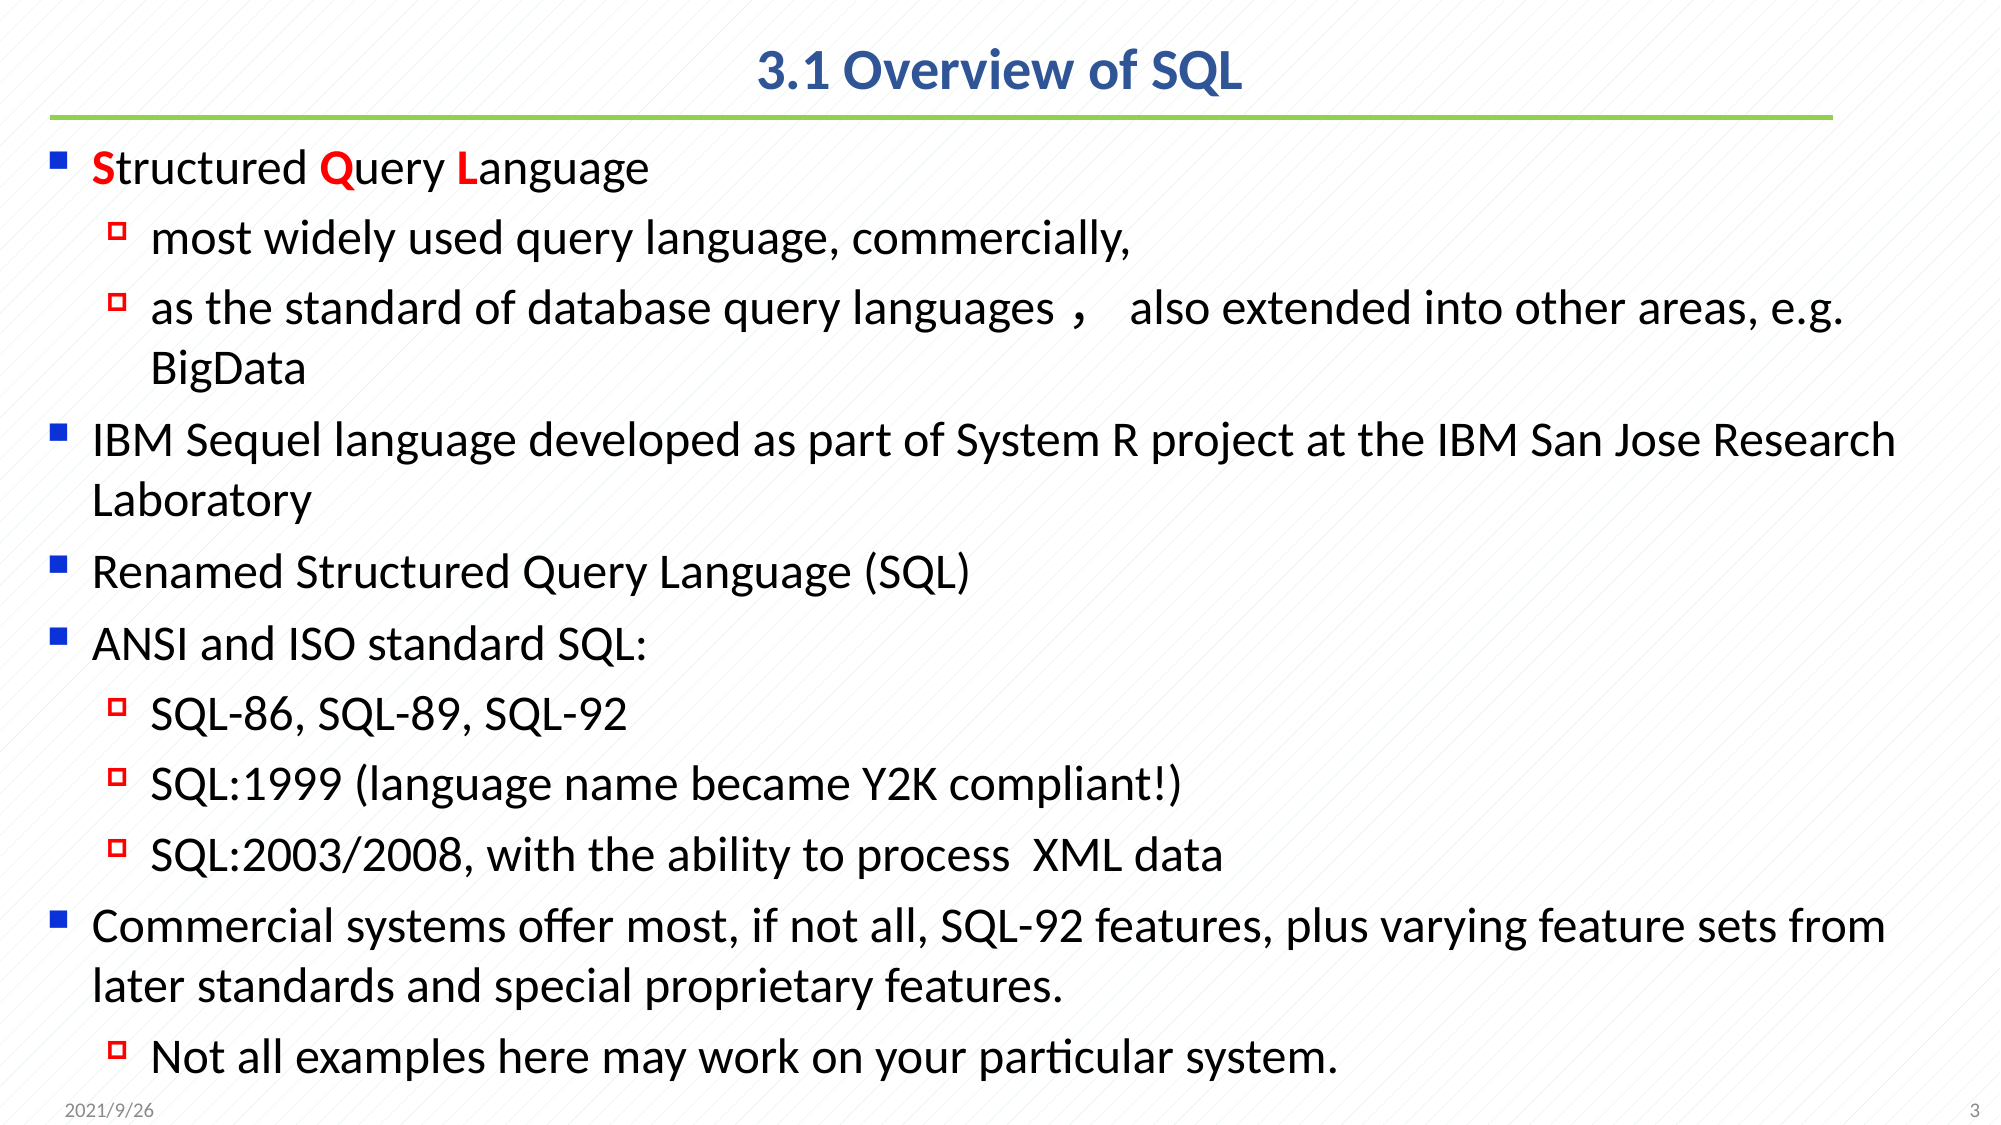

# 3.1 Overview of SQL
Structured Query Language
most widely used query language, commercially,
as the standard of database query languages，also extended into other areas, e.g. BigData
IBM Sequel language developed as part of System R project at the IBM San Jose Research Laboratory
Renamed Structured Query Language (SQL)
ANSI and ISO standard SQL:
SQL-86, SQL-89, SQL-92
SQL:1999 (language name became Y2K compliant!)
SQL:2003/2008, with the ability to process  XML data
Commercial systems offer most, if not all, SQL-92 features, plus varying feature sets from later standards and special proprietary features.
Not all examples here may work on your particular system.

3
2021/9/26